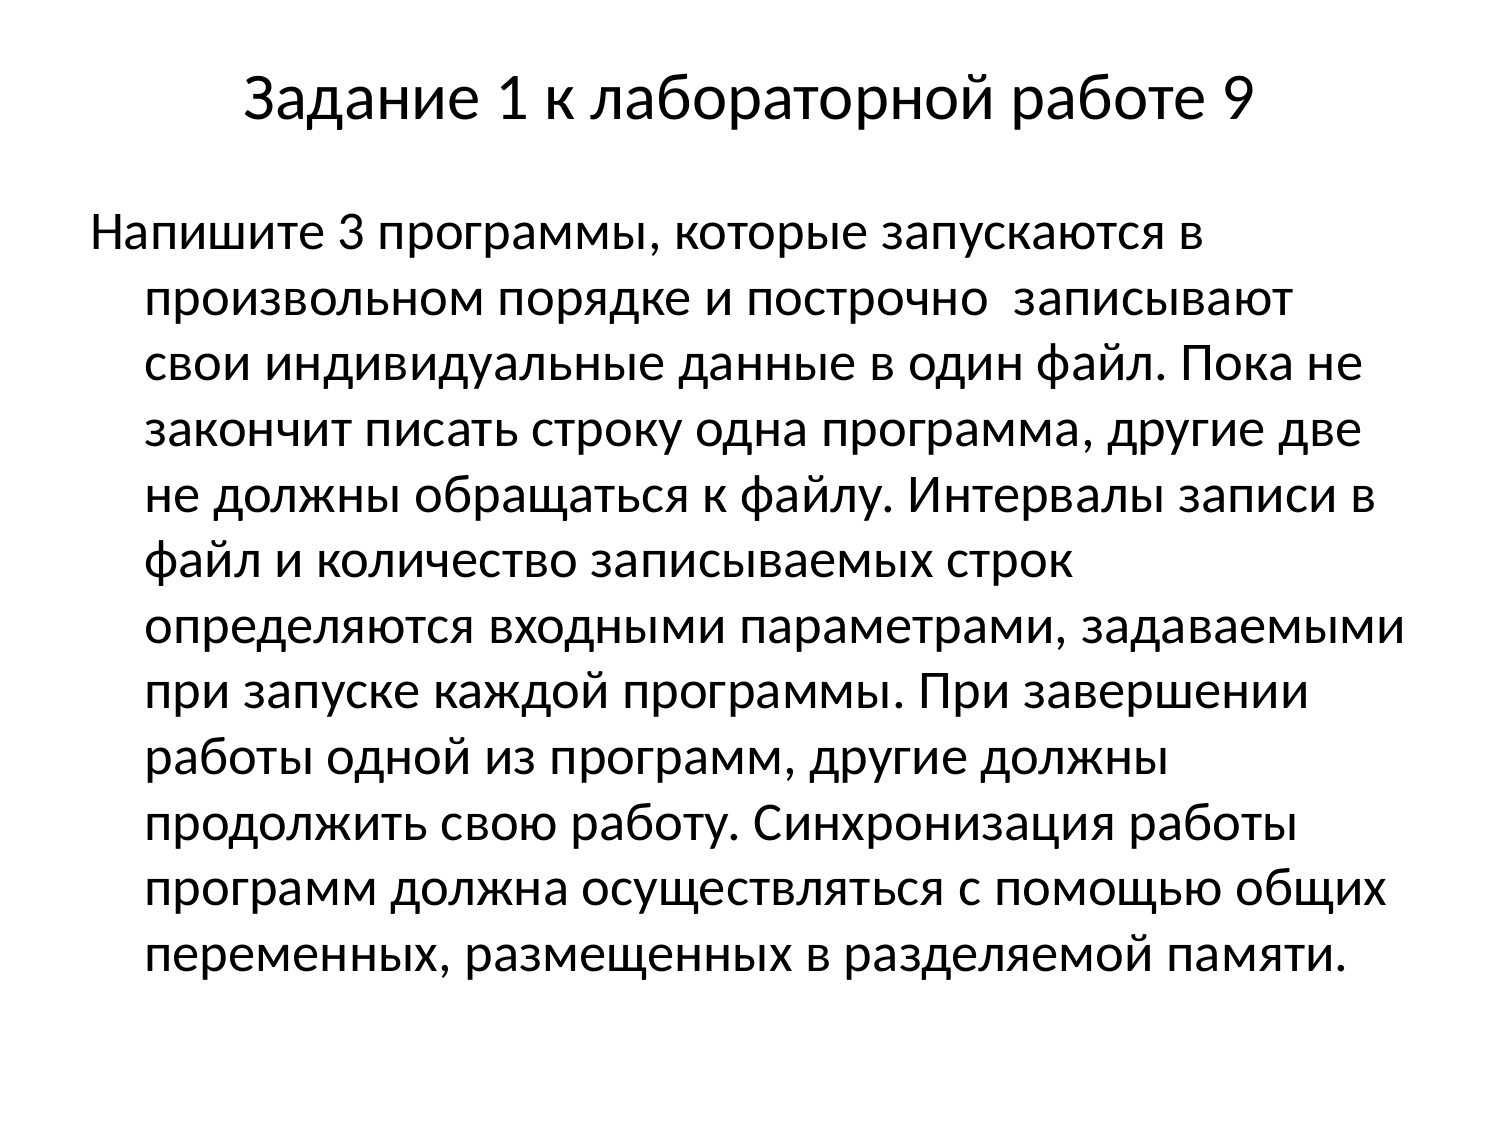

# Задание 1 к лабораторной работе 9
Напишите 3 программы, которые запускаются в произвольном порядке и построчно  записывают свои индивидуальные данные в один файл. Пока не закончит писать строку одна программа, другие две не должны обращаться к файлу. Интервалы записи в файл и количество записываемых строк определяются входными параметрами, задаваемыми при запуске каждой программы. При завершении работы одной из программ, другие должны продолжить свою работу. Синхронизация работы программ должна осуществляться с помощью общих переменных, размещенных в разделяемой памяти.